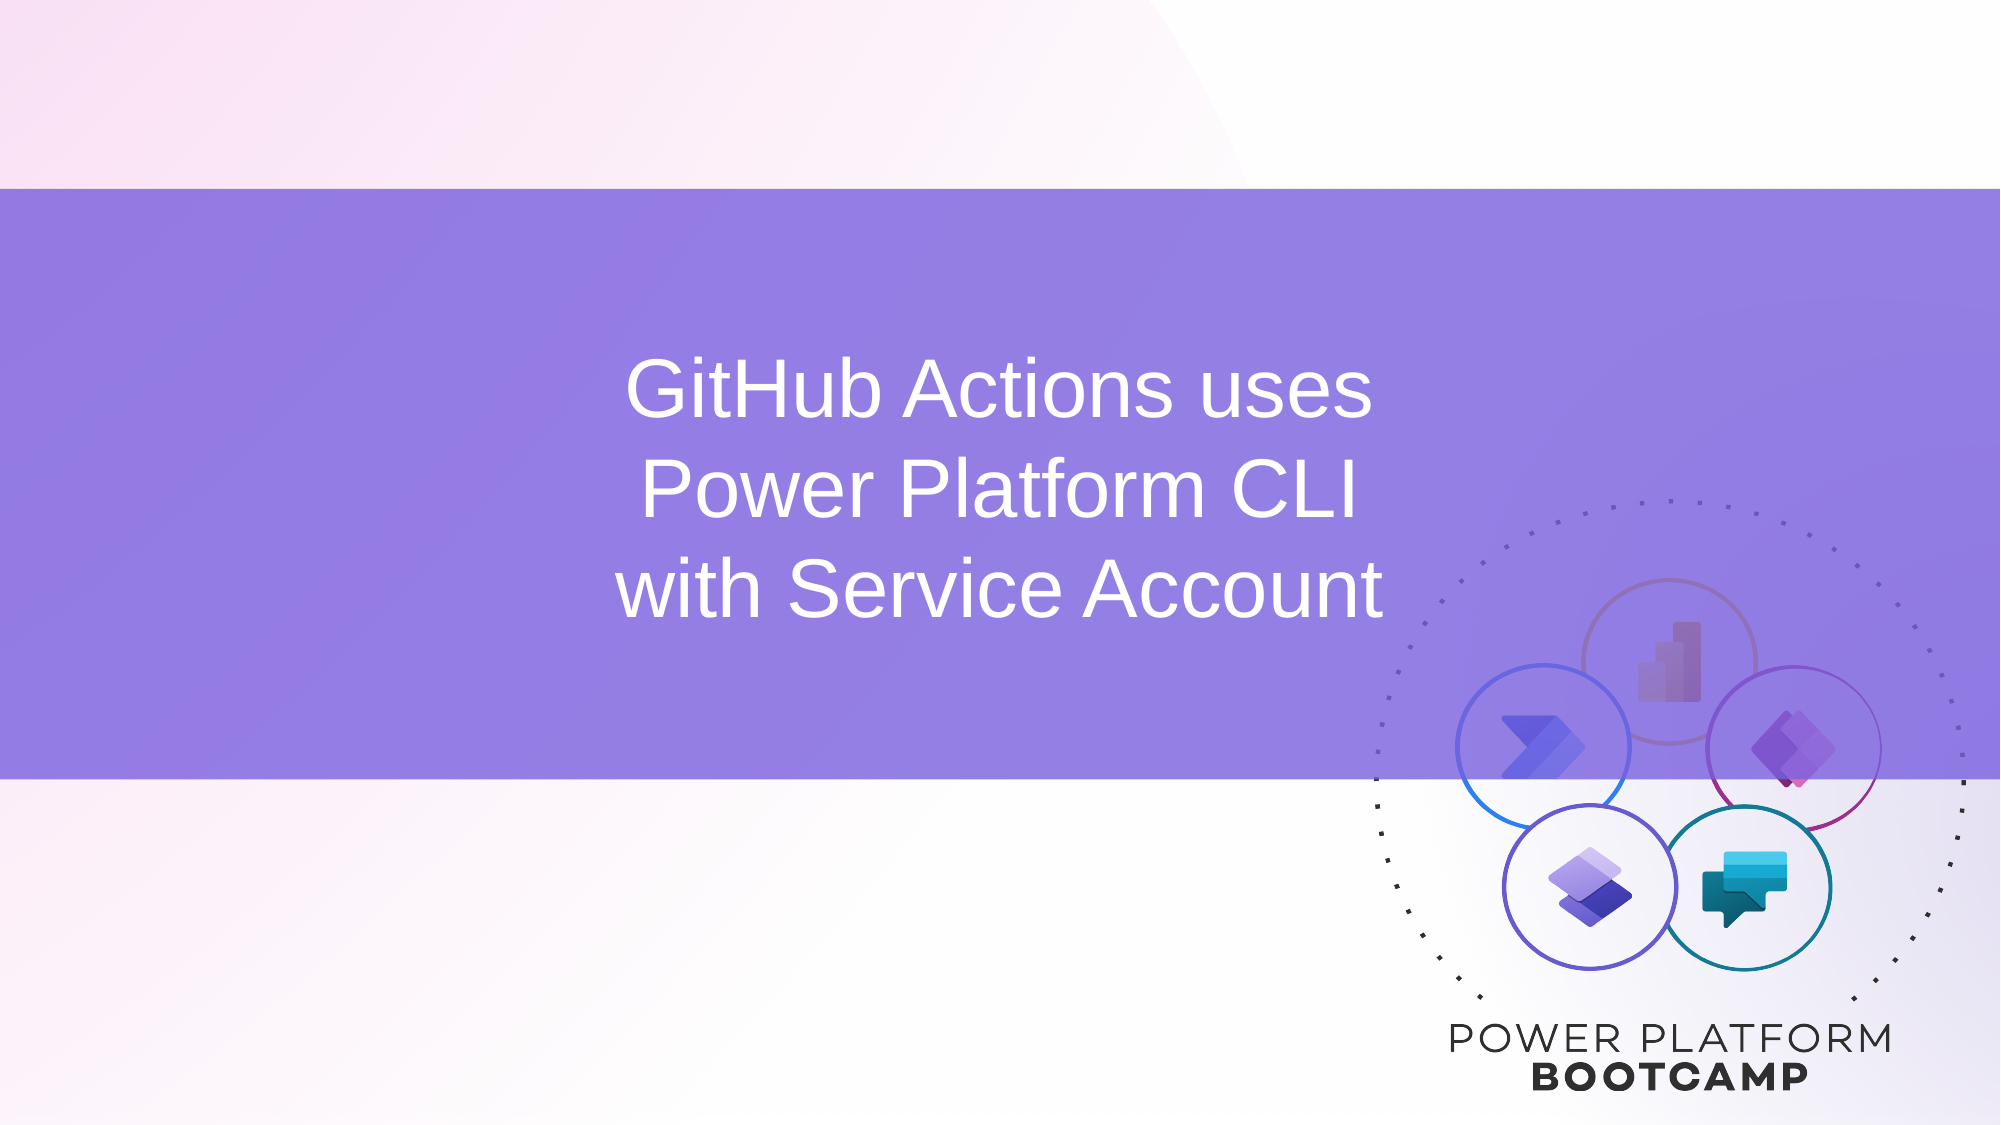

GitHub Actions uses
Power Platform CLI
with Service Account